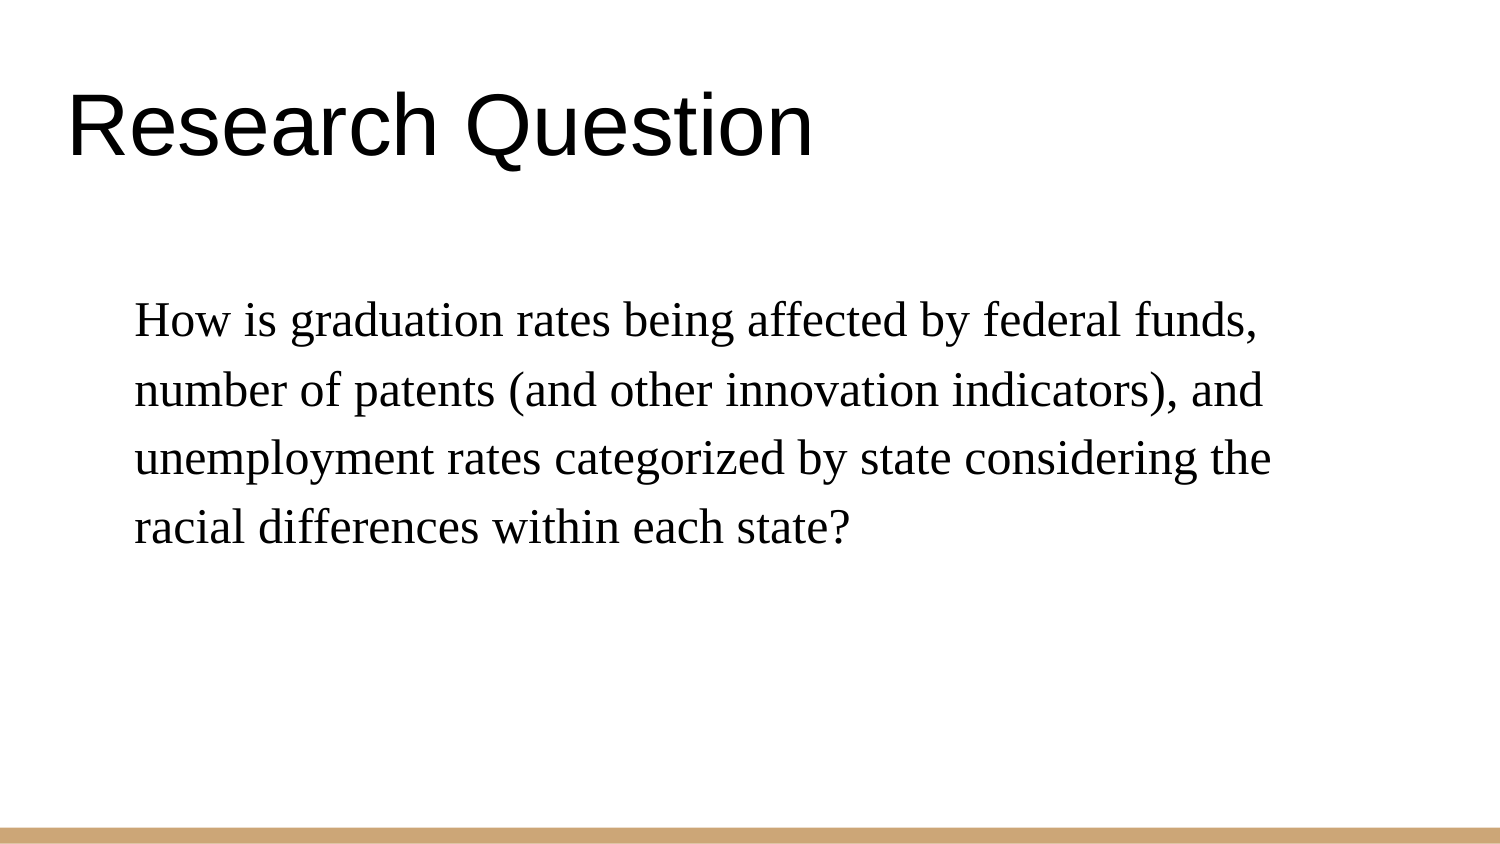

# Research Question
How is graduation rates being affected by federal funds, number of patents (and other innovation indicators), and unemployment rates categorized by state considering the racial differences within each state?